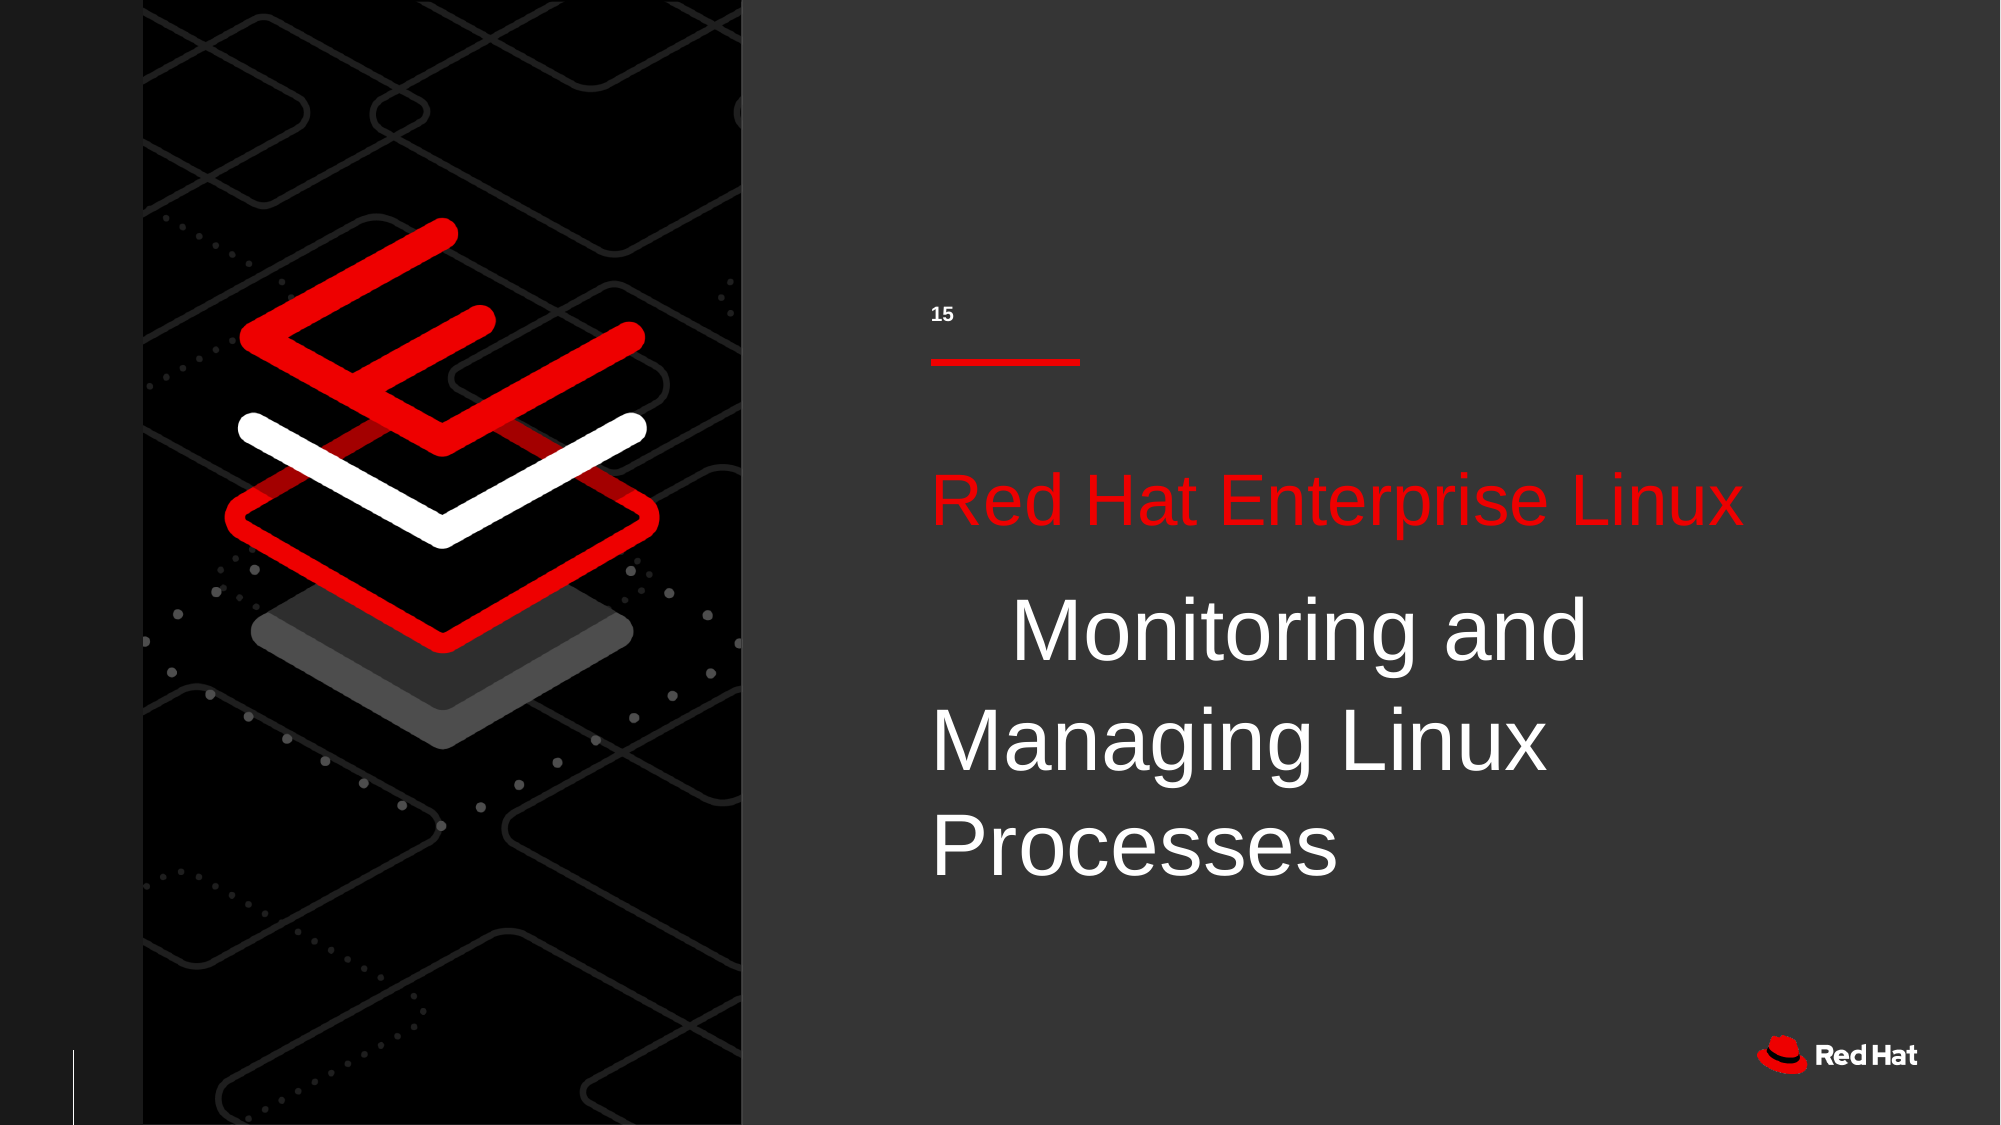

15

# Red Hat Enterprise Linux    Monitoring and Managing Linux Processes